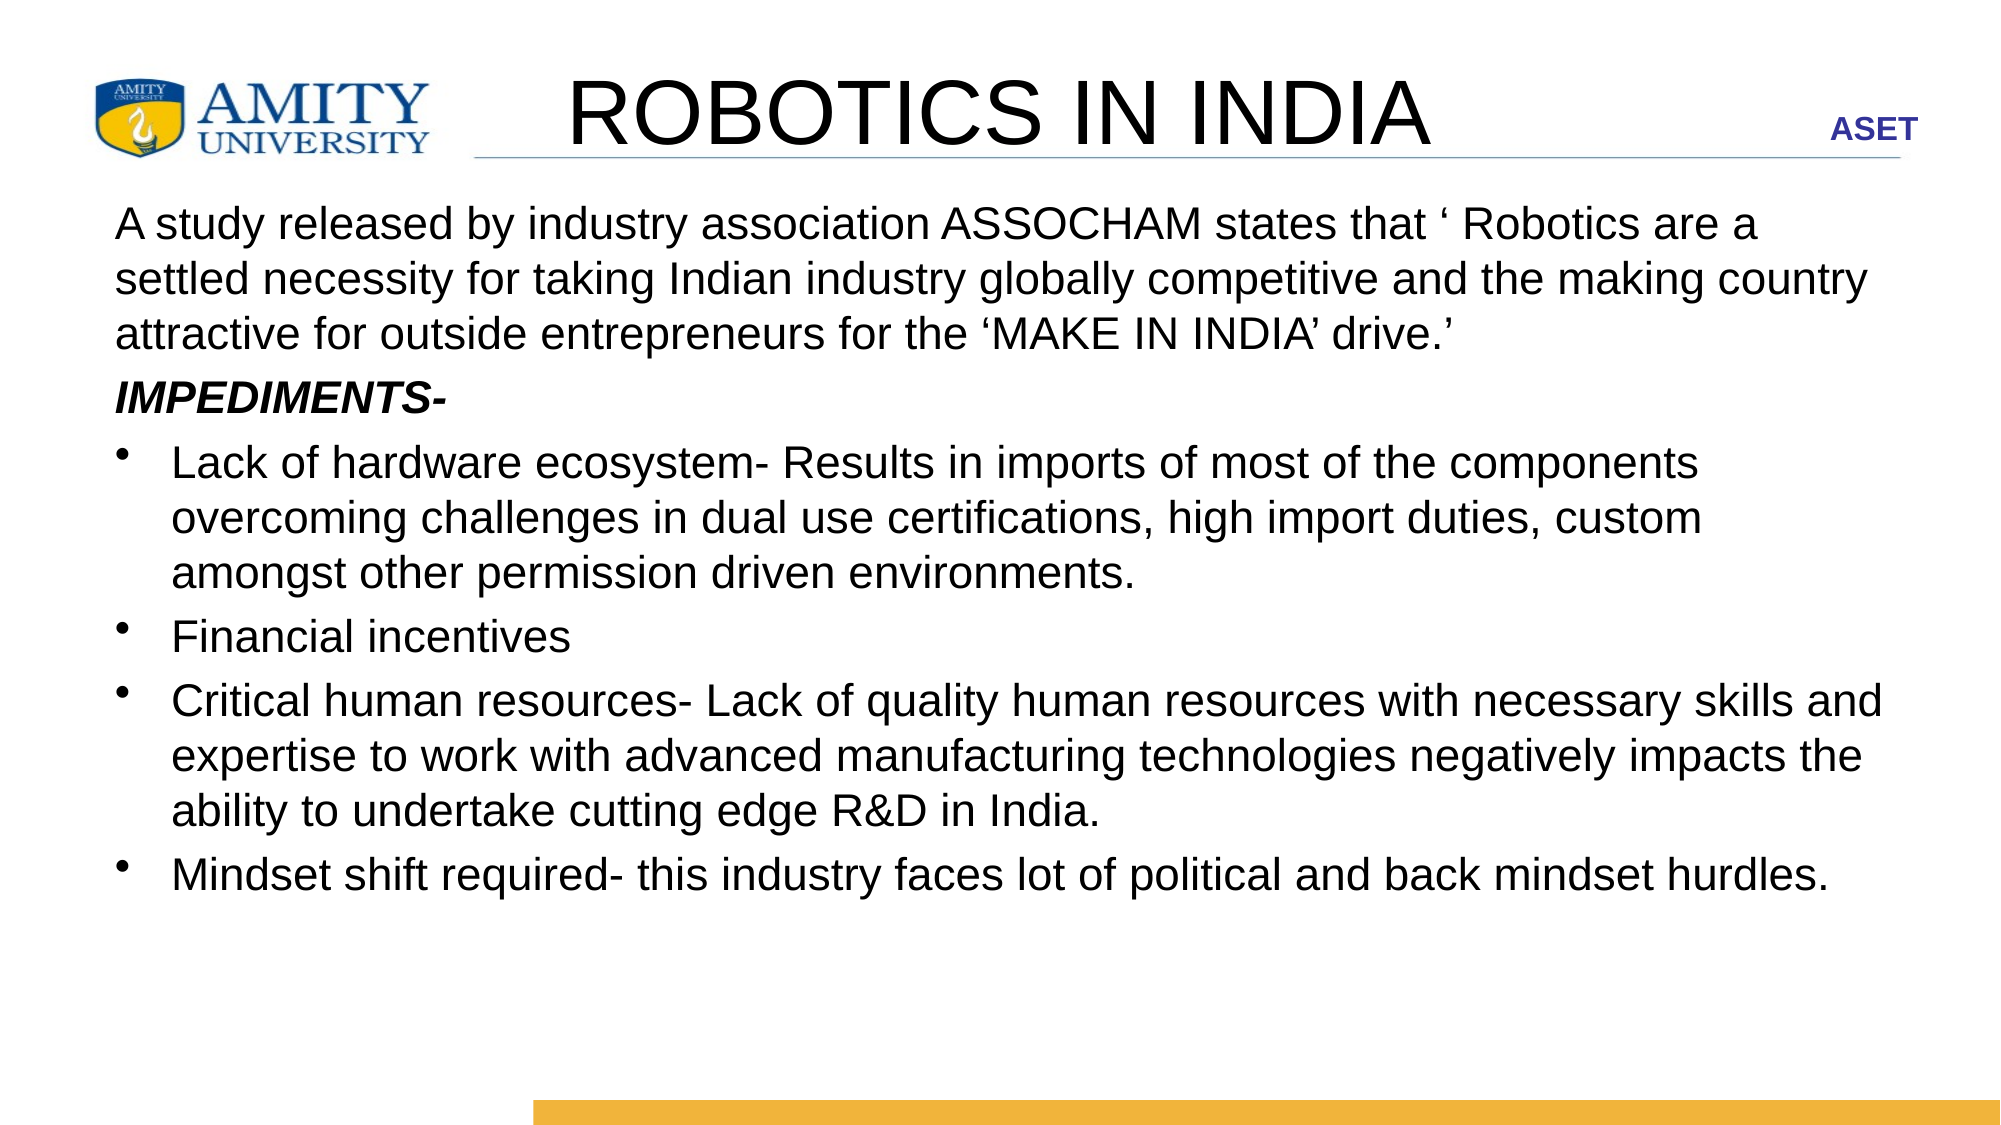

# ROBOTICS IN INDIA
A study released by industry association ASSOCHAM states that ‘ Robotics are a settled necessity for taking Indian industry globally competitive and the making country attractive for outside entrepreneurs for the ‘MAKE IN INDIA’ drive.’
IMPEDIMENTS-
Lack of hardware ecosystem- Results in imports of most of the components overcoming challenges in dual use certifications, high import duties, custom amongst other permission driven environments.
Financial incentives
Critical human resources- Lack of quality human resources with necessary skills and expertise to work with advanced manufacturing technologies negatively impacts the ability to undertake cutting edge R&D in India.
Mindset shift required- this industry faces lot of political and back mindset hurdles.